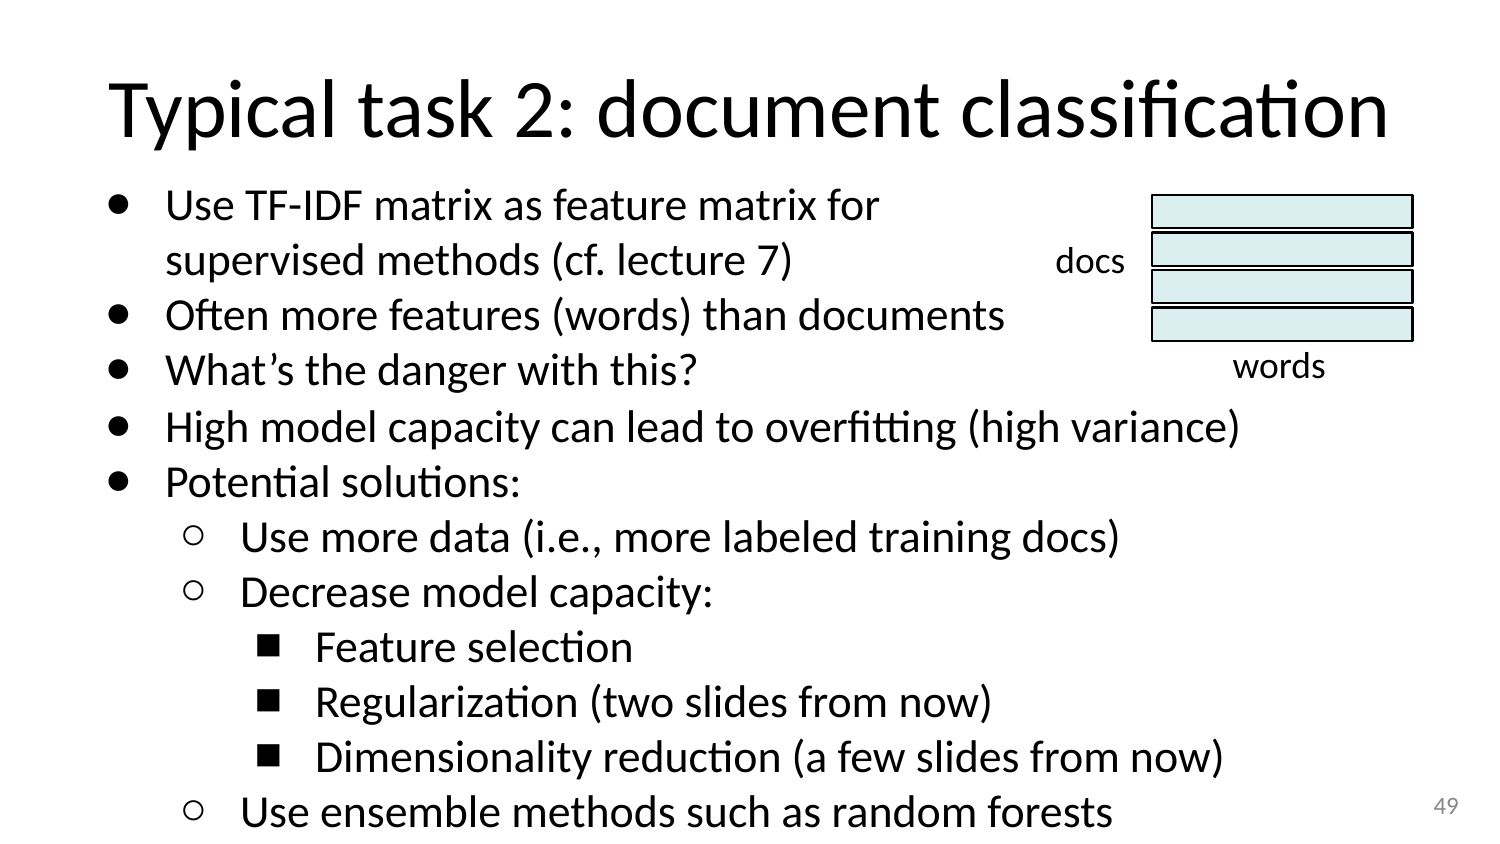

# Typical task 2: document classification
Use TF-IDF matrix as feature matrix for
supervised methods (cf. lecture 7)
Often more features (words) than documents
What’s the danger with this?

docs

words
High model capacity can lead to overfitting (high variance)
Potential solutions:
Use more data (i.e., more labeled training docs)
Decrease model capacity:
Feature selection
Regularization (two slides from now)
Dimensionality reduction (a few slides from now)
Use ensemble methods such as random forests
49